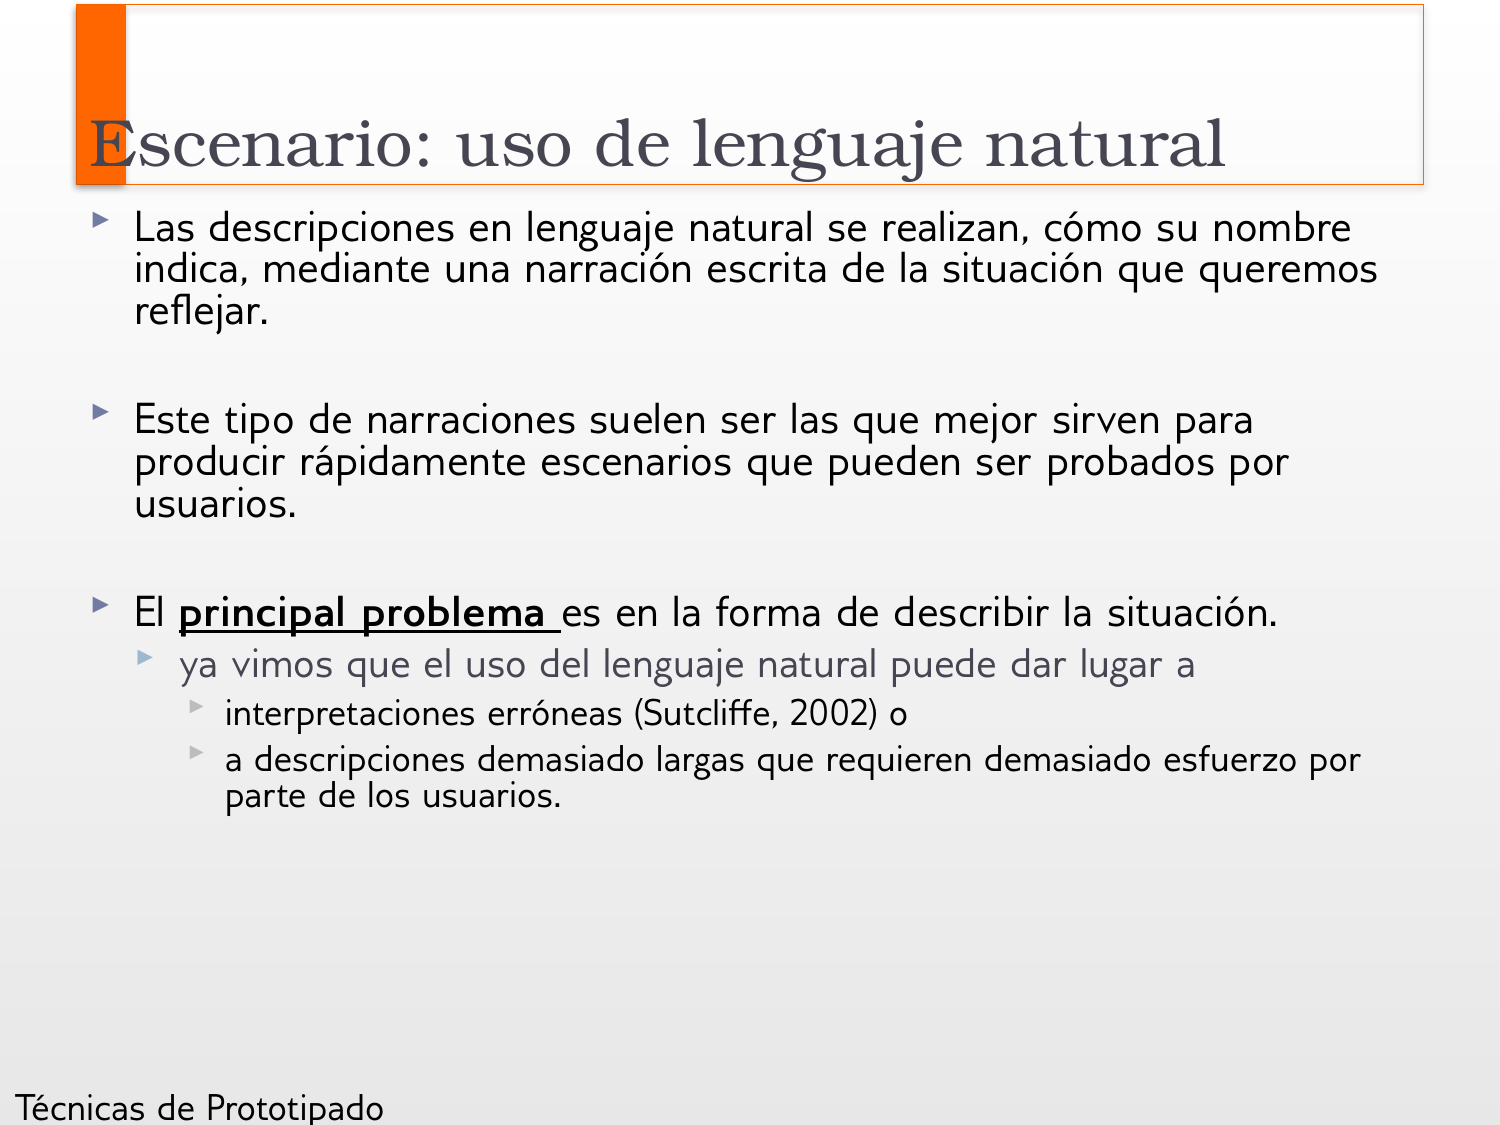

# Escenario: uso de lenguaje natural
Las descripciones en lenguaje natural se realizan, cómo su nombre indica, mediante una narración escrita de la situación que queremos reflejar.

Este tipo de narraciones suelen ser las que mejor sirven para producir rápidamente escenarios que pueden ser probados por usuarios.

El principal problema es en la forma de describir la situación.
ya vimos que el uso del lenguaje natural puede dar lugar a
interpretaciones erróneas (Sutcliffe, 2002) o
a descripciones demasiado largas que requieren demasiado esfuerzo por parte de los usuarios.

Técnicas de Prototipado